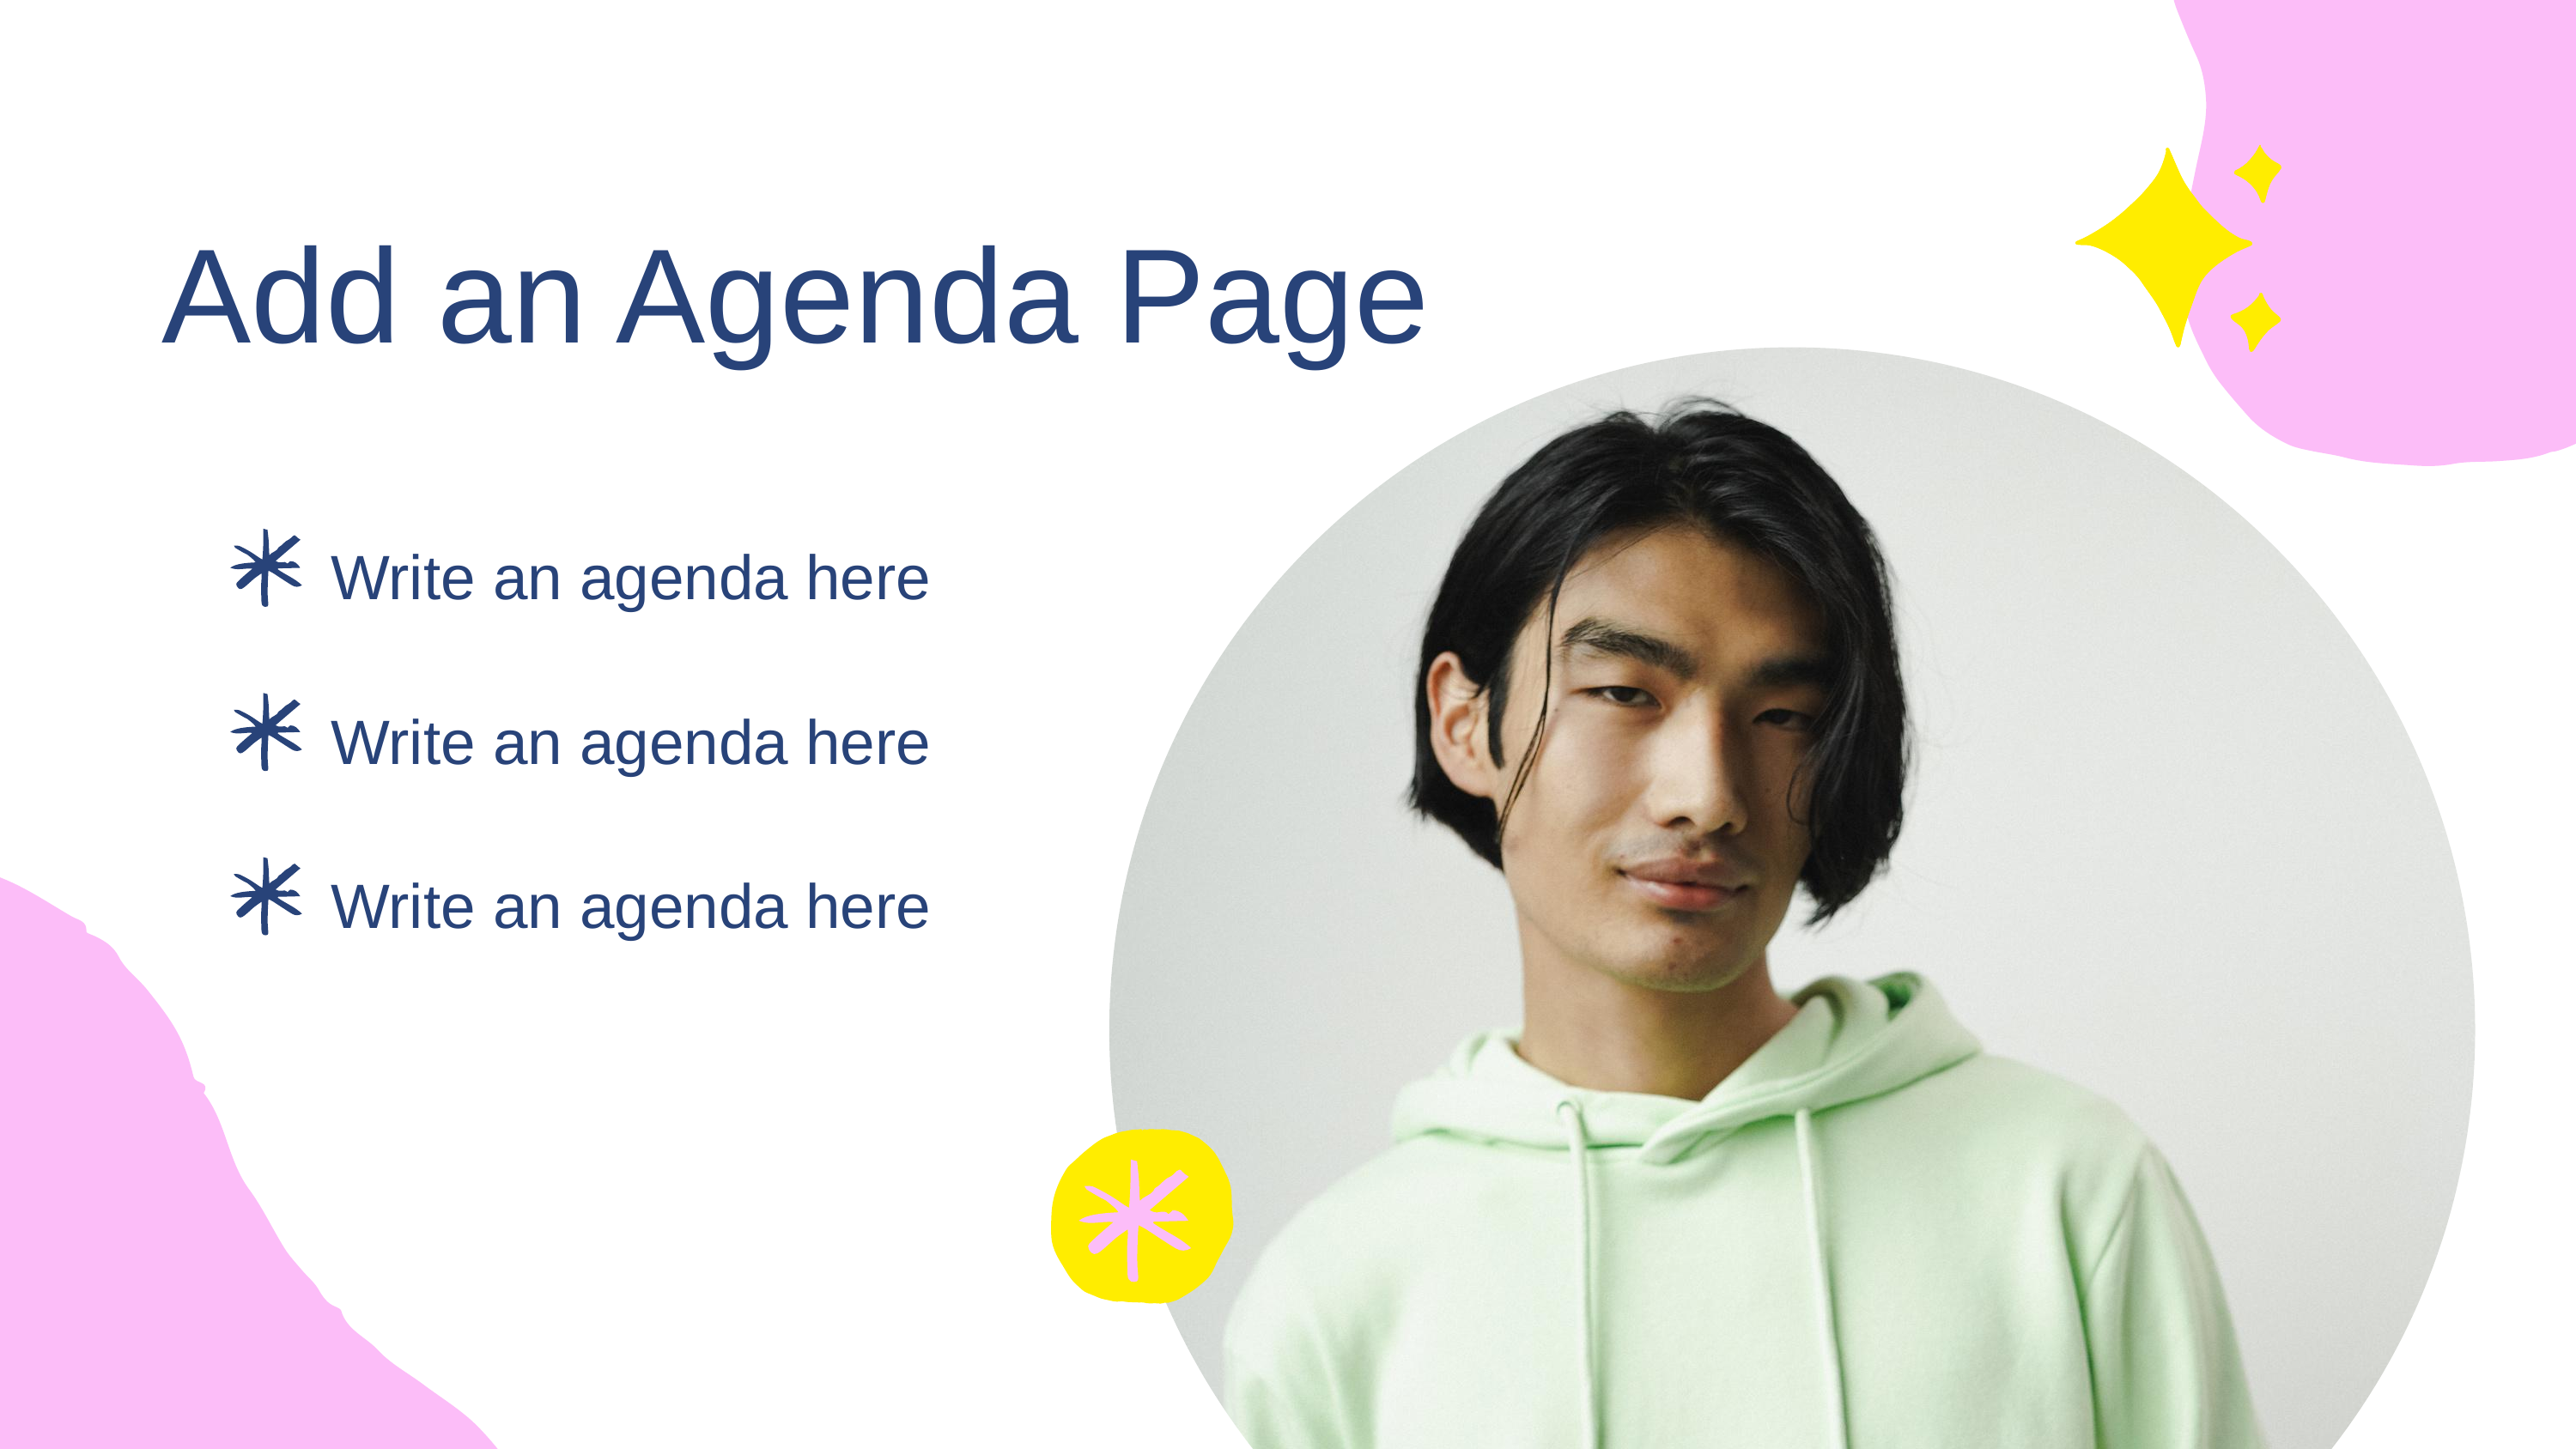

# Add an Agenda Page

Write an agenda here

Write an agenda here

Write an agenda here